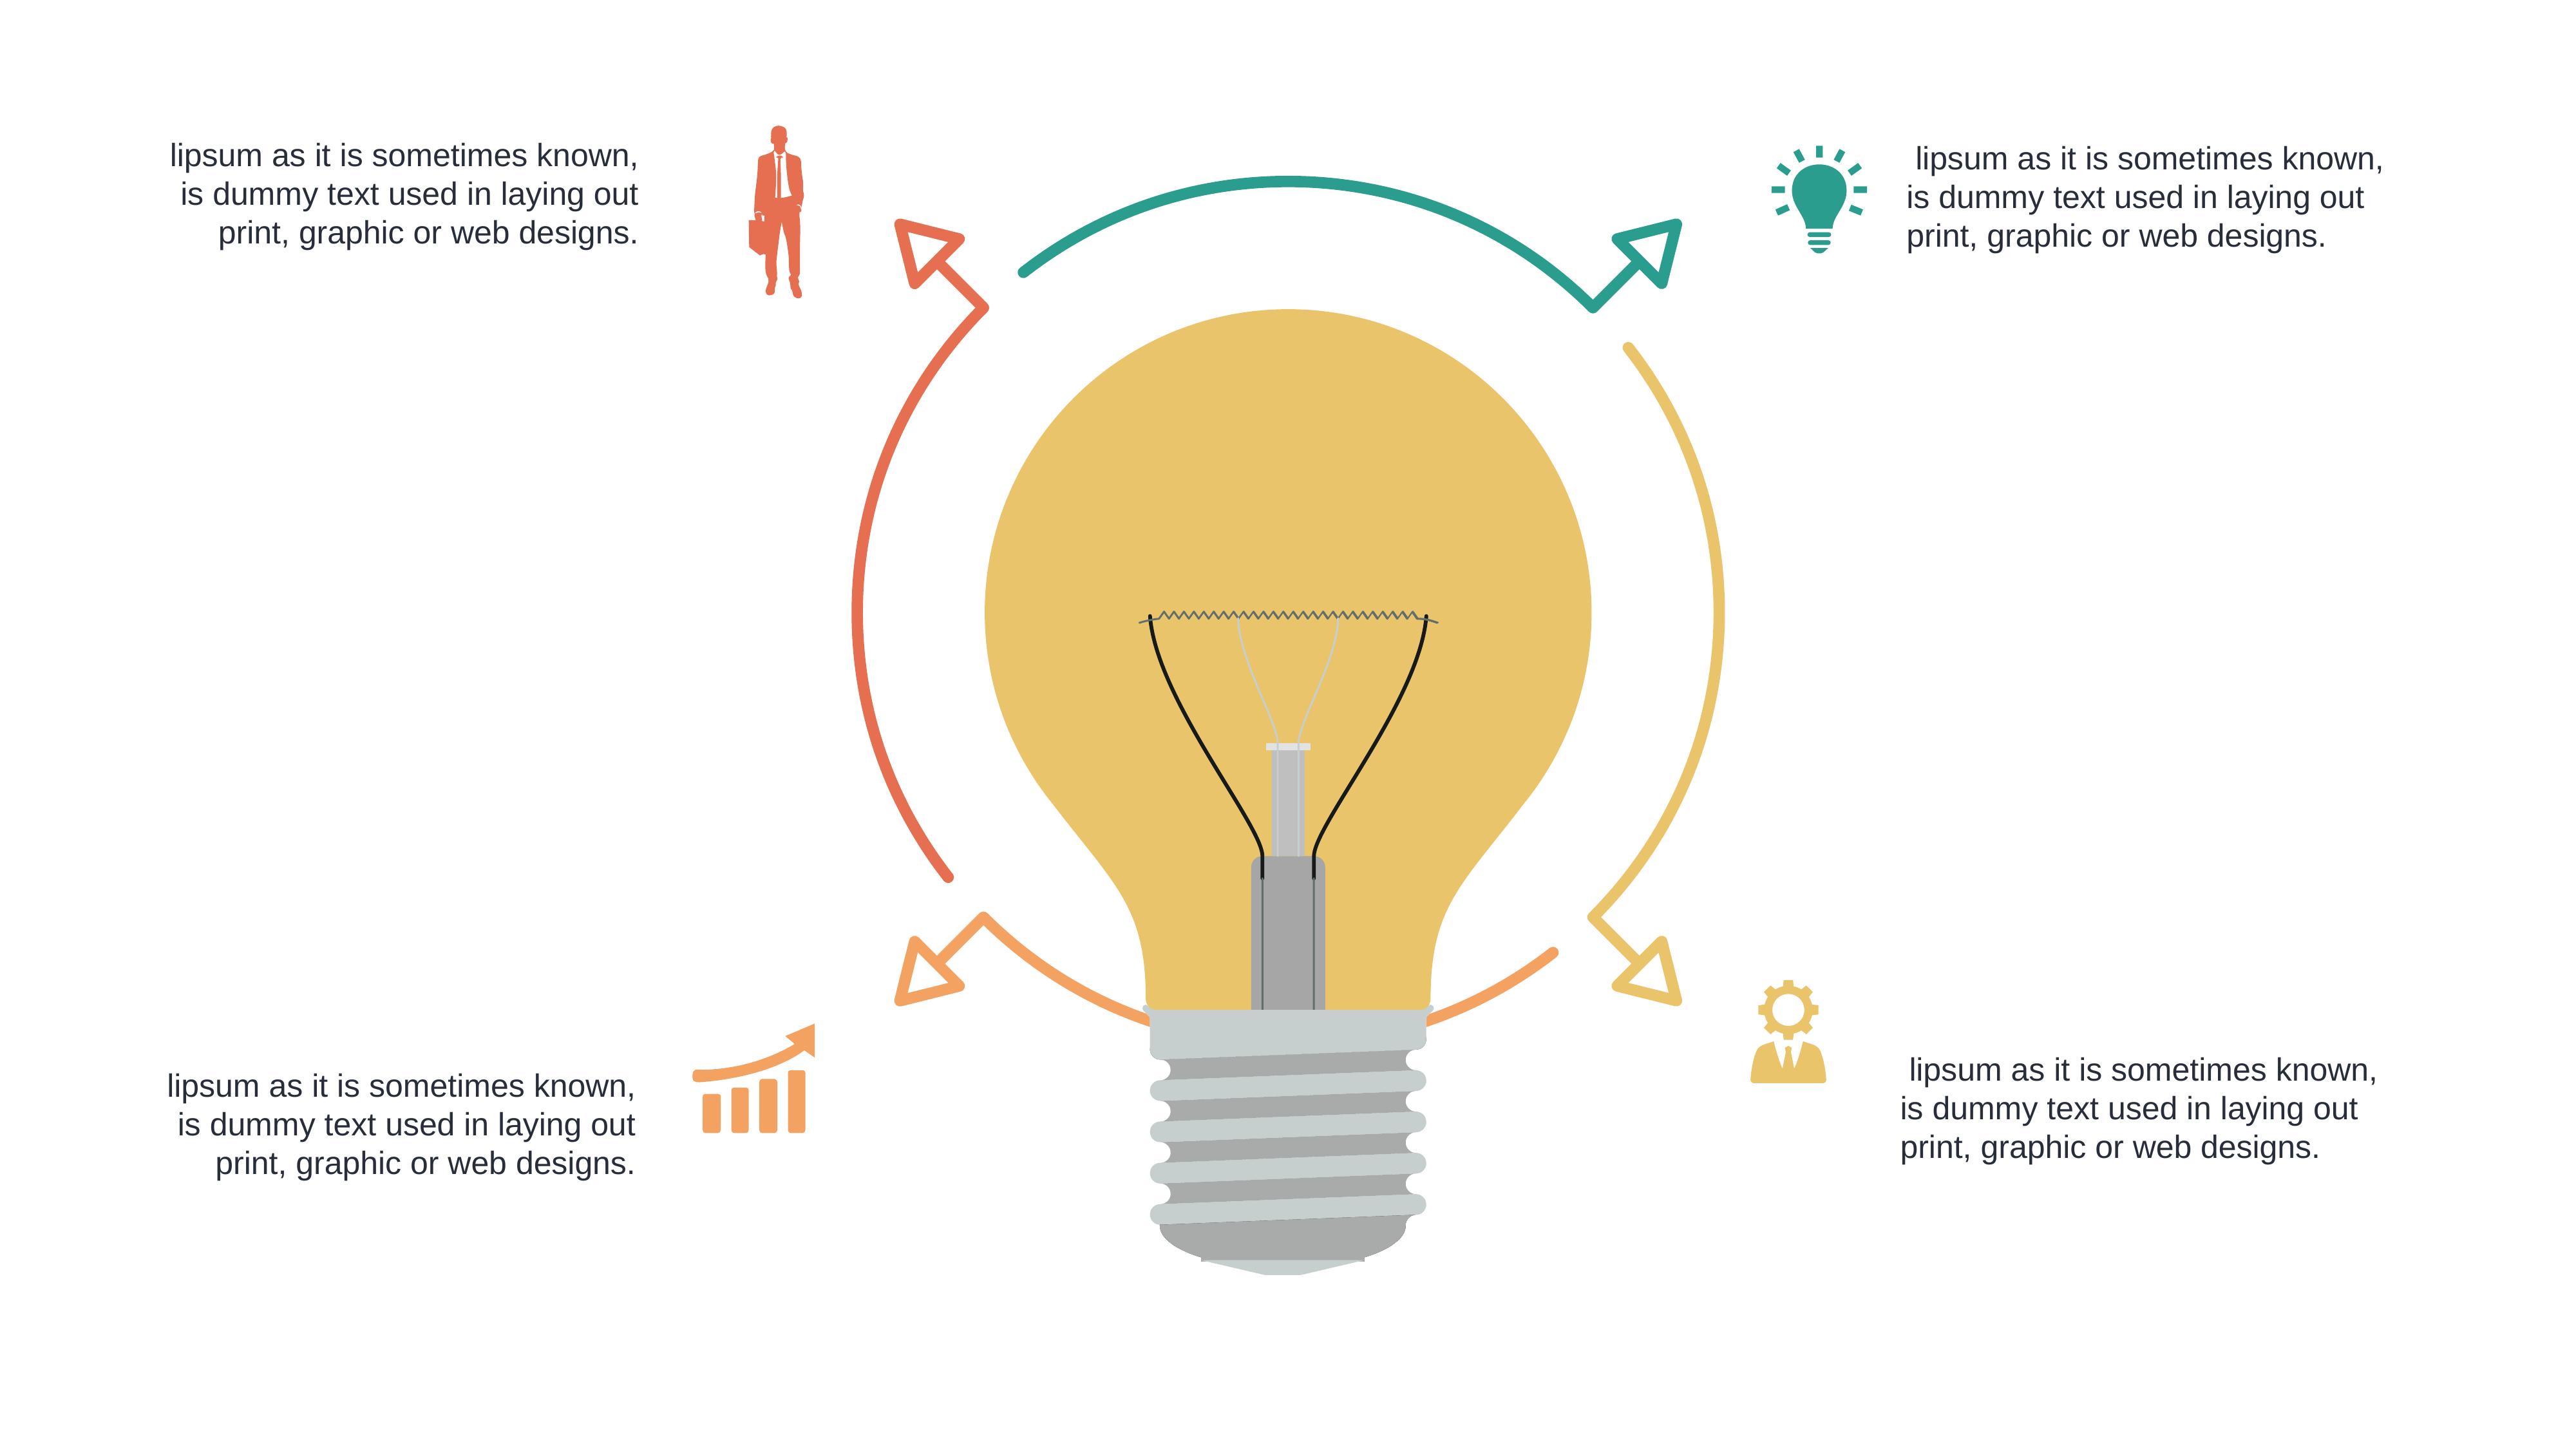

lipsum as it is sometimes known, is dummy text used in laying out print, graphic or web designs.
 lipsum as it is sometimes known, is dummy text used in laying out print, graphic or web designs.

 lipsum as it is sometimes known, is dummy text used in laying out print, graphic or web designs.

 lipsum as it is sometimes known, is dummy text used in laying out print, graphic or web designs.